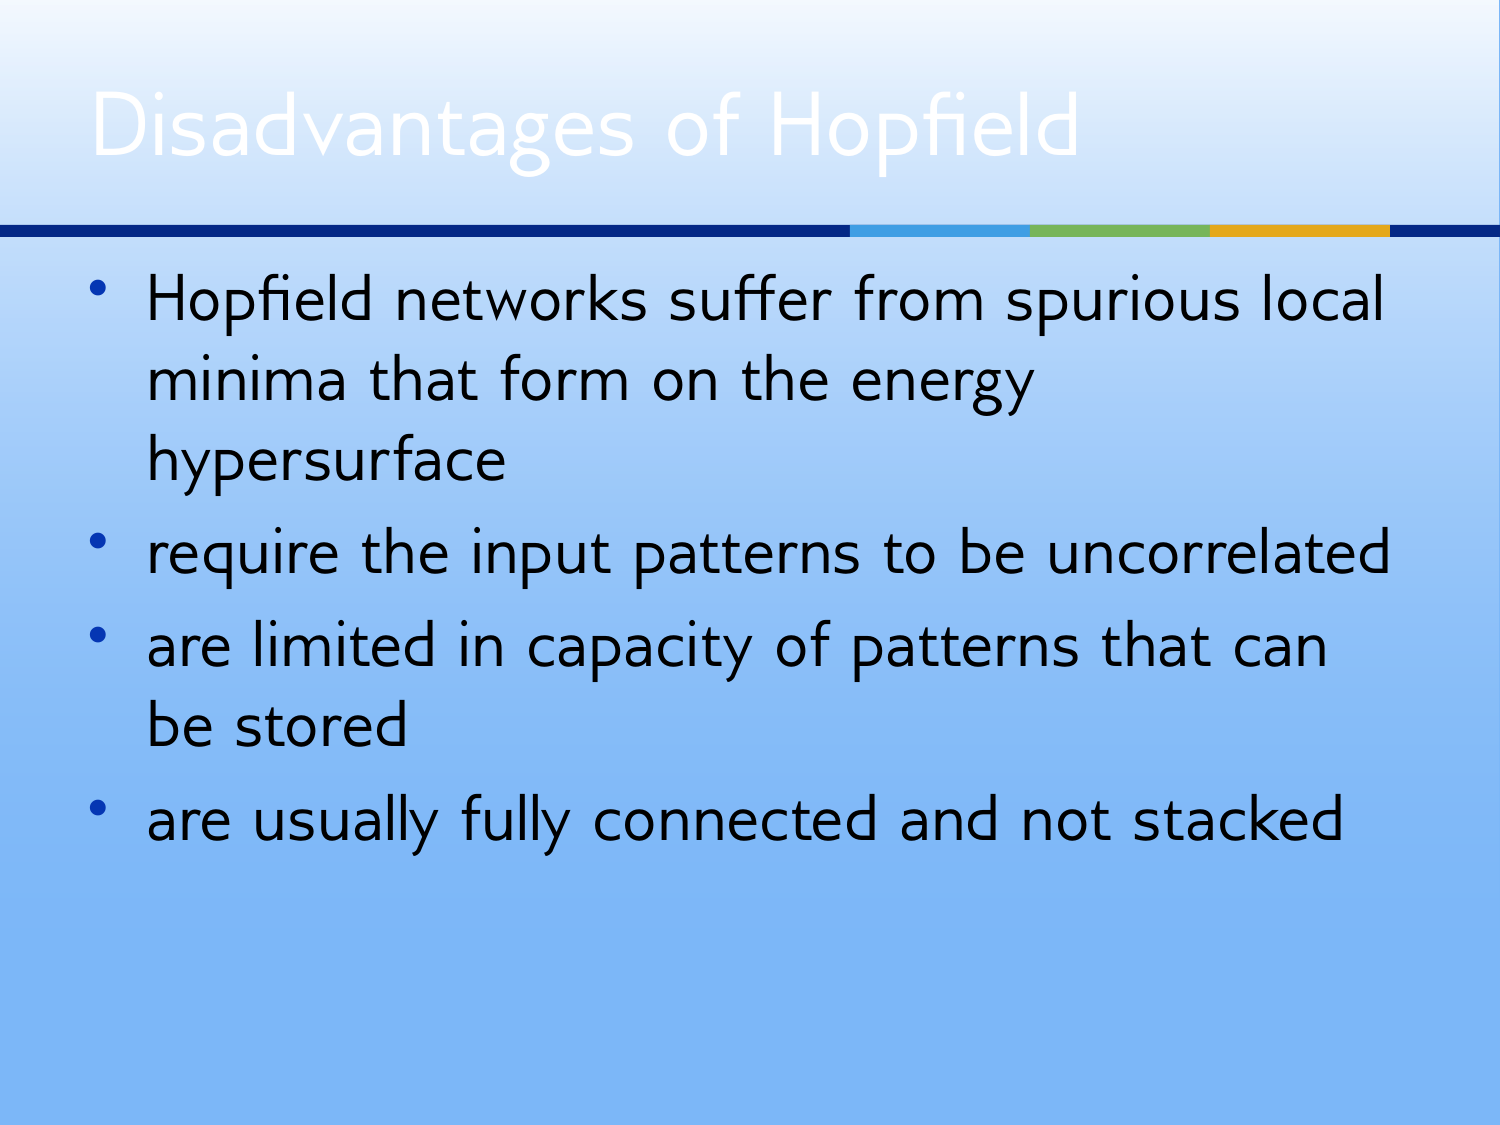

# Disadvantages of Hopfield
Hopfield networks suffer from spurious local minima that form on the energy hypersurface
require the input patterns to be uncorrelated
are limited in capacity of patterns that can be stored
are usually fully connected and not stacked